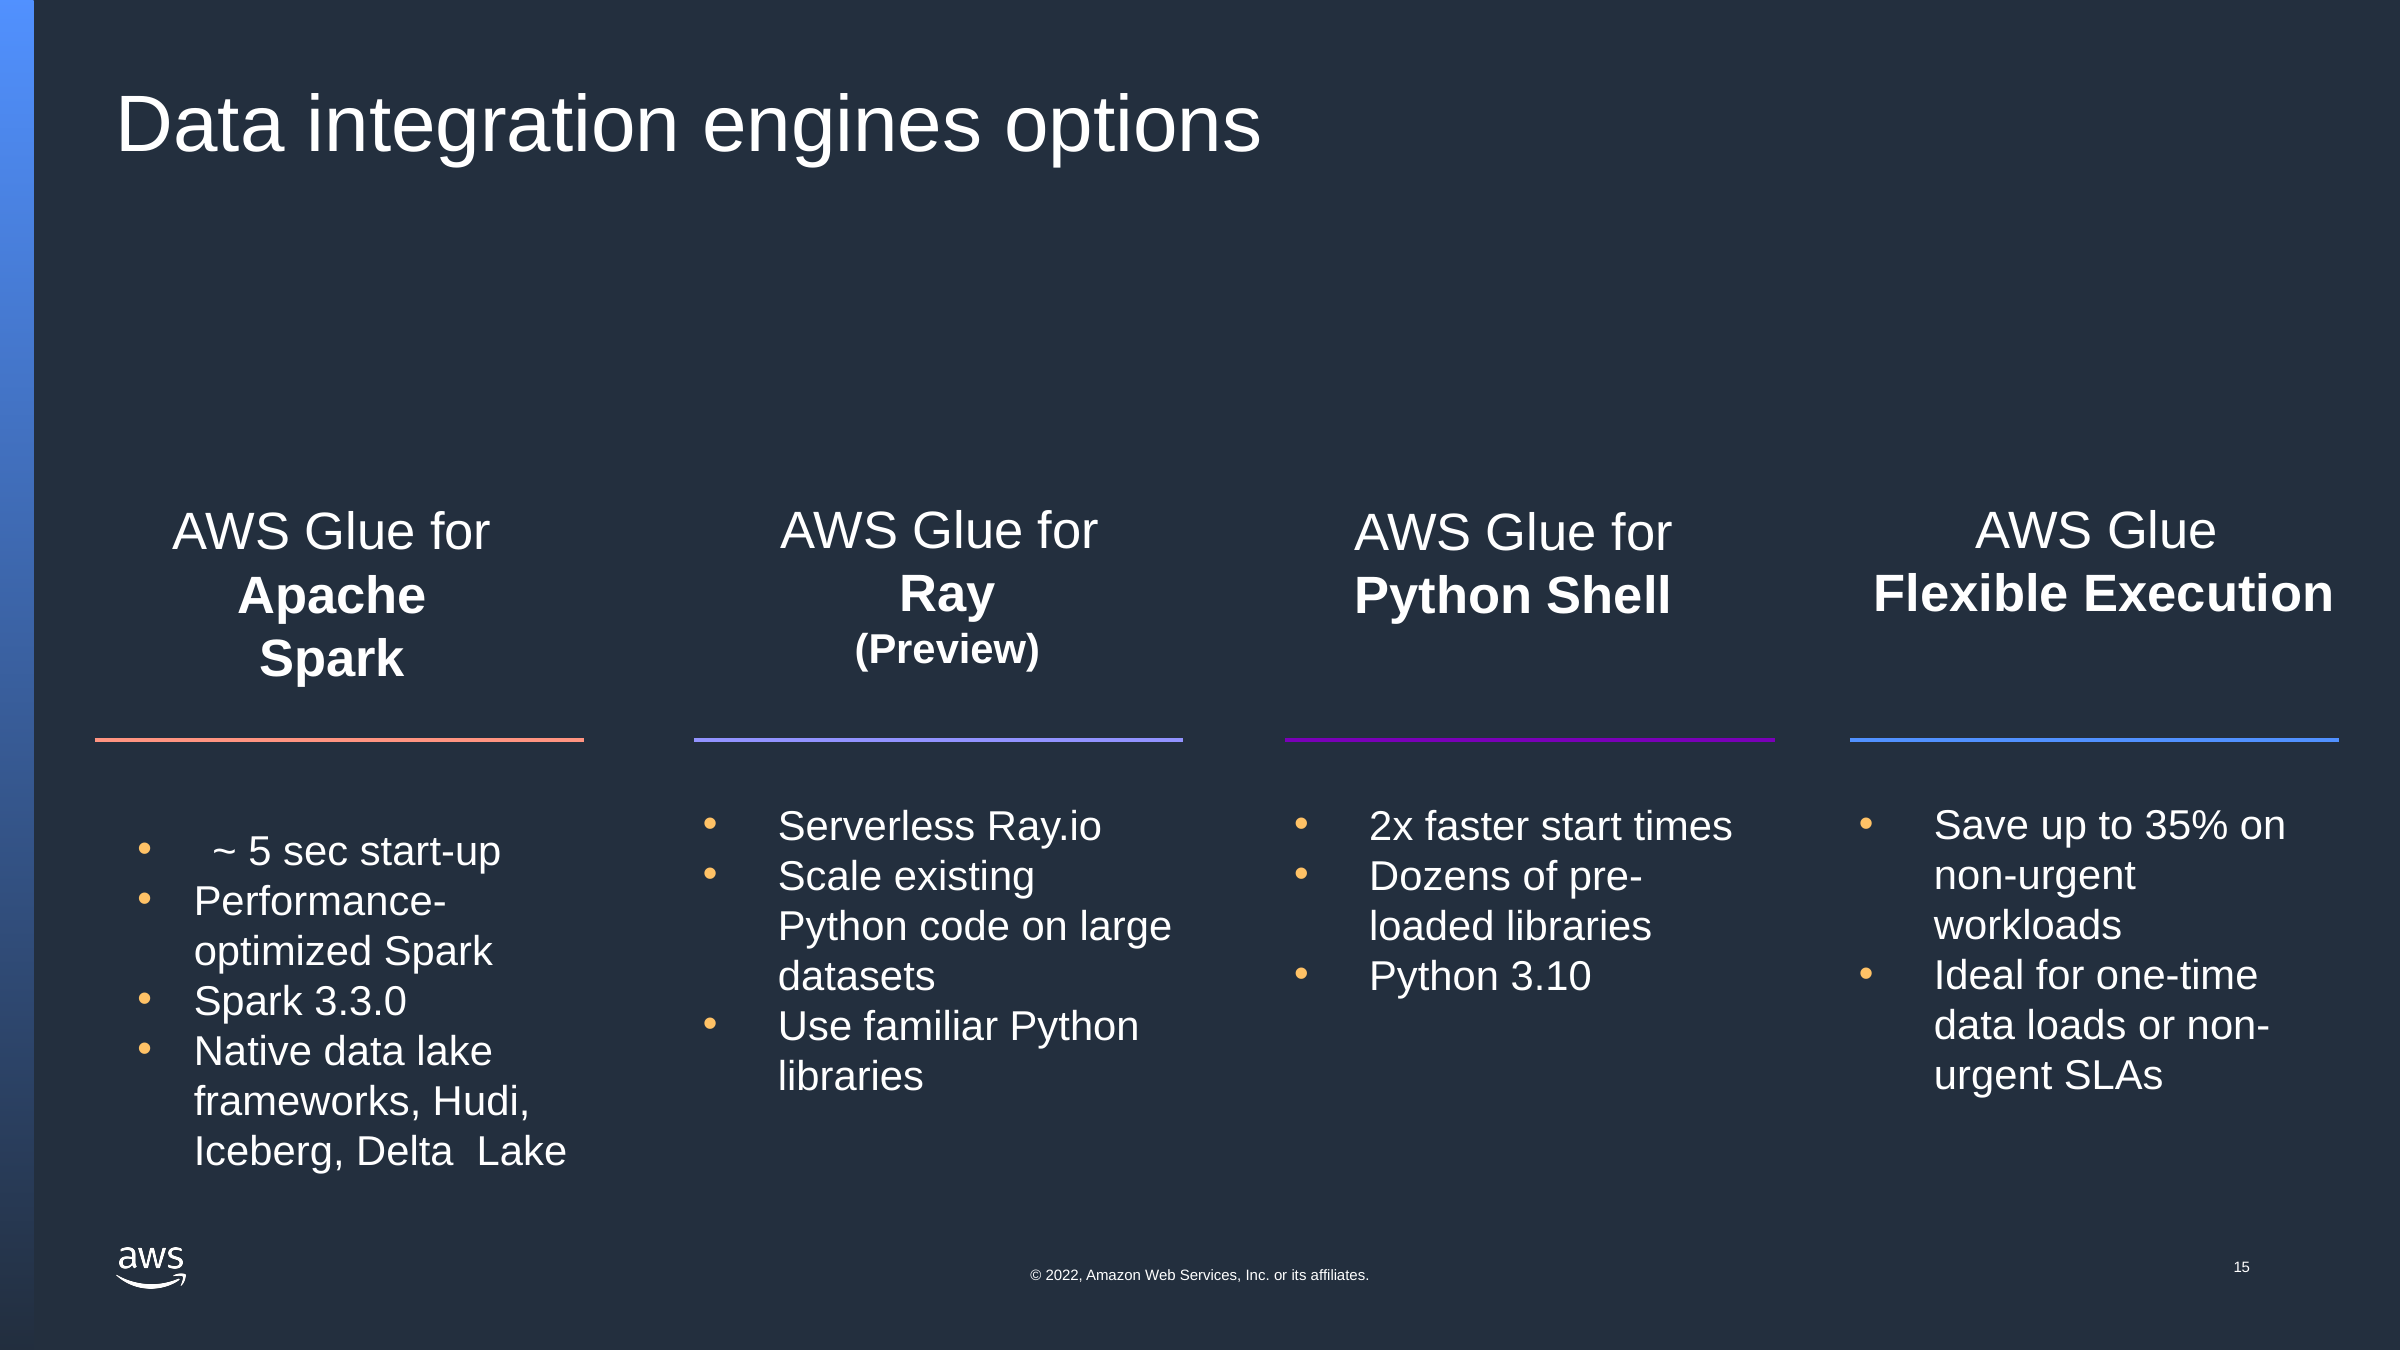

# Data integration engines options
AWS Glue for
Ray
(Preview)
AWS Glue
Flexible Execution
AWS Glue for Apache
Spark
AWS Glue for Python Shell
Save up to 35% on non-urgent workloads
Ideal for one-time data loads or non-urgent SLAs
Serverless Ray.io
Scale existing Python code on large datasets
Use familiar Python libraries

2x faster start times
Dozens of pre-loaded libraries
Python 3.10
~ 5 sec start-up
Performance- optimized Spark
Spark 3.3.0
Native data lake frameworks, Hudi, Iceberg, Delta  Lake